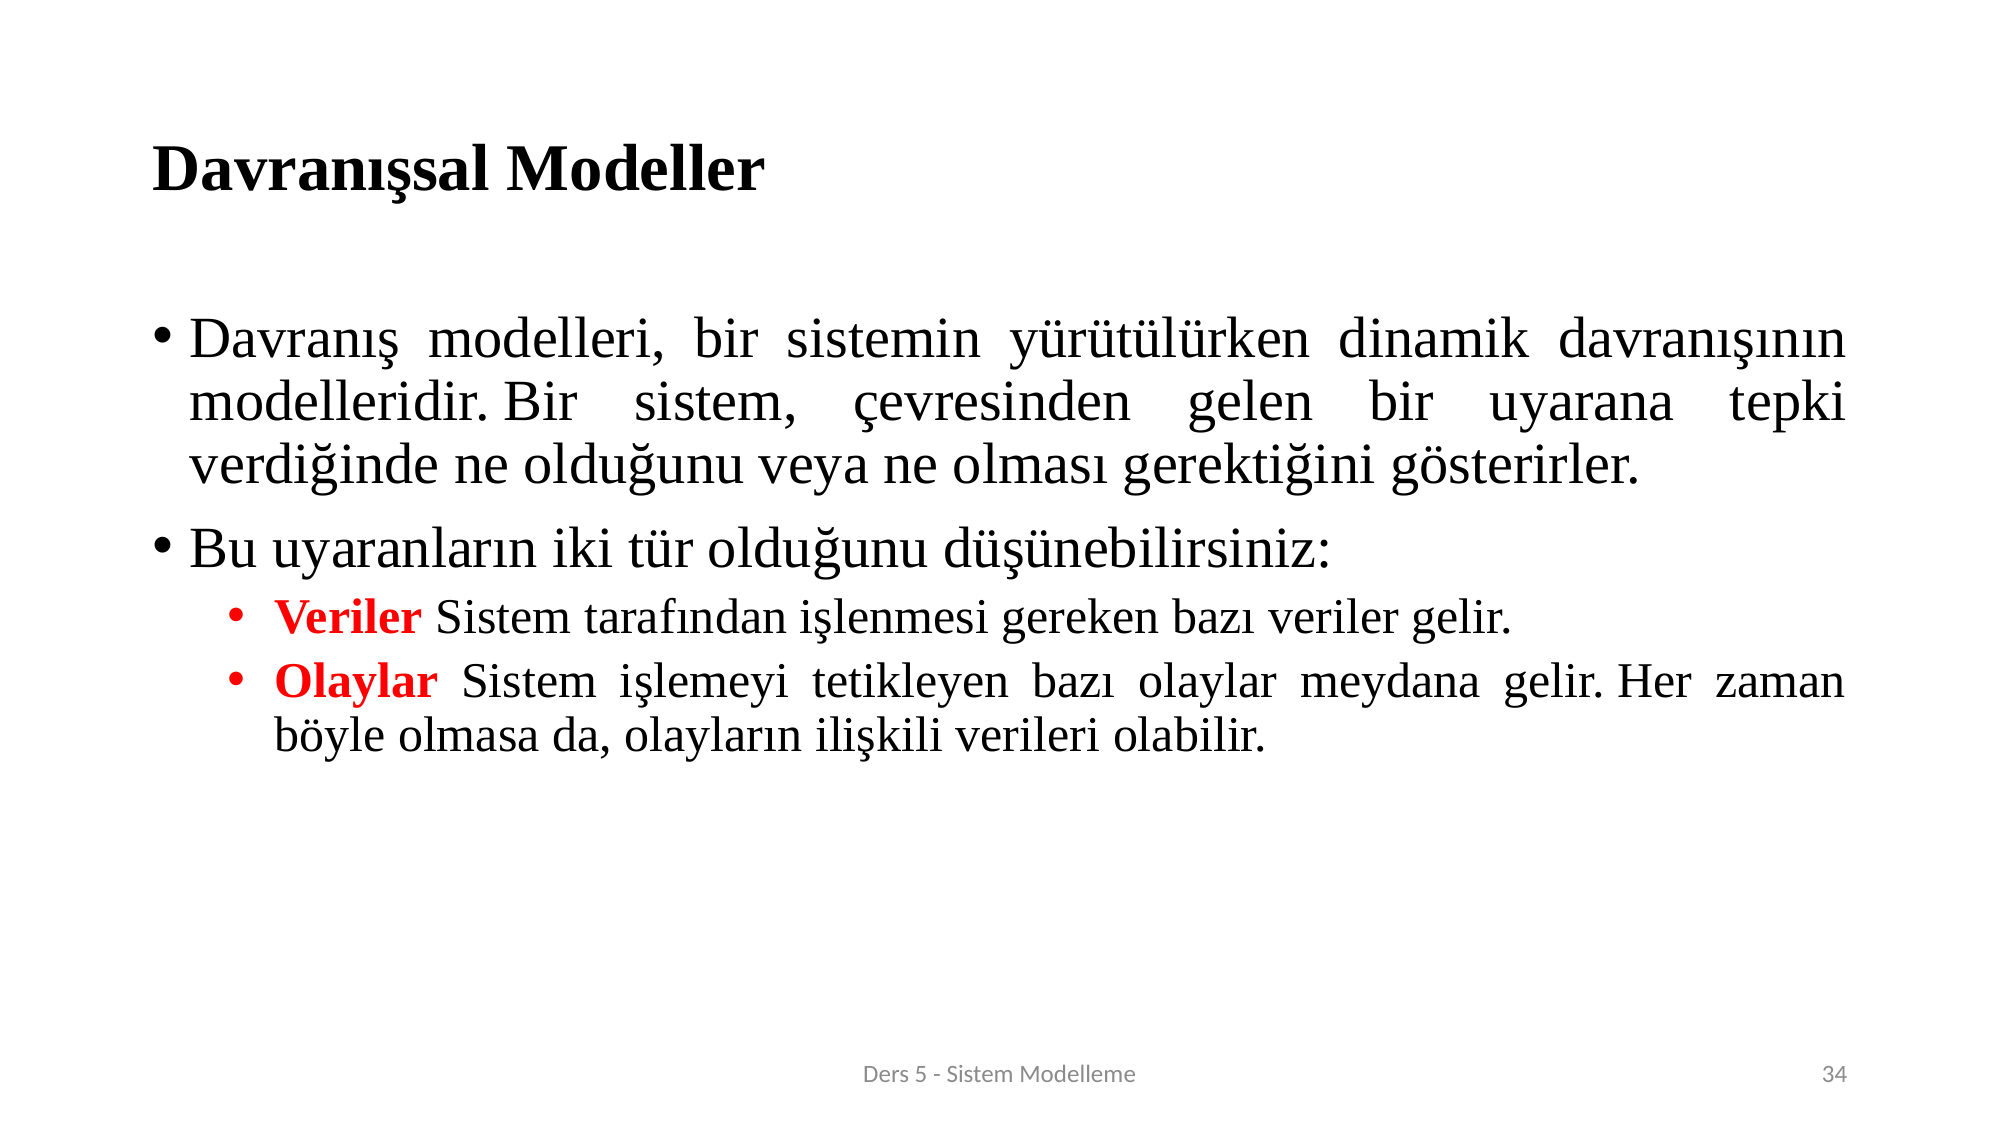

# Davranışsal Modeller
Davranış modelleri, bir sistemin yürütülürken dinamik davranışının modelleridir. Bir sistem, çevresinden gelen bir uyarana tepki verdiğinde ne olduğunu veya ne olması gerektiğini gösterirler.
Bu uyaranların iki tür olduğunu düşünebilirsiniz:
Veriler Sistem tarafından işlenmesi gereken bazı veriler gelir.
Olaylar Sistem işlemeyi tetikleyen bazı olaylar meydana gelir. Her zaman böyle olmasa da, olayların ilişkili verileri olabilir.
Ders 5 - Sistem Modelleme
34